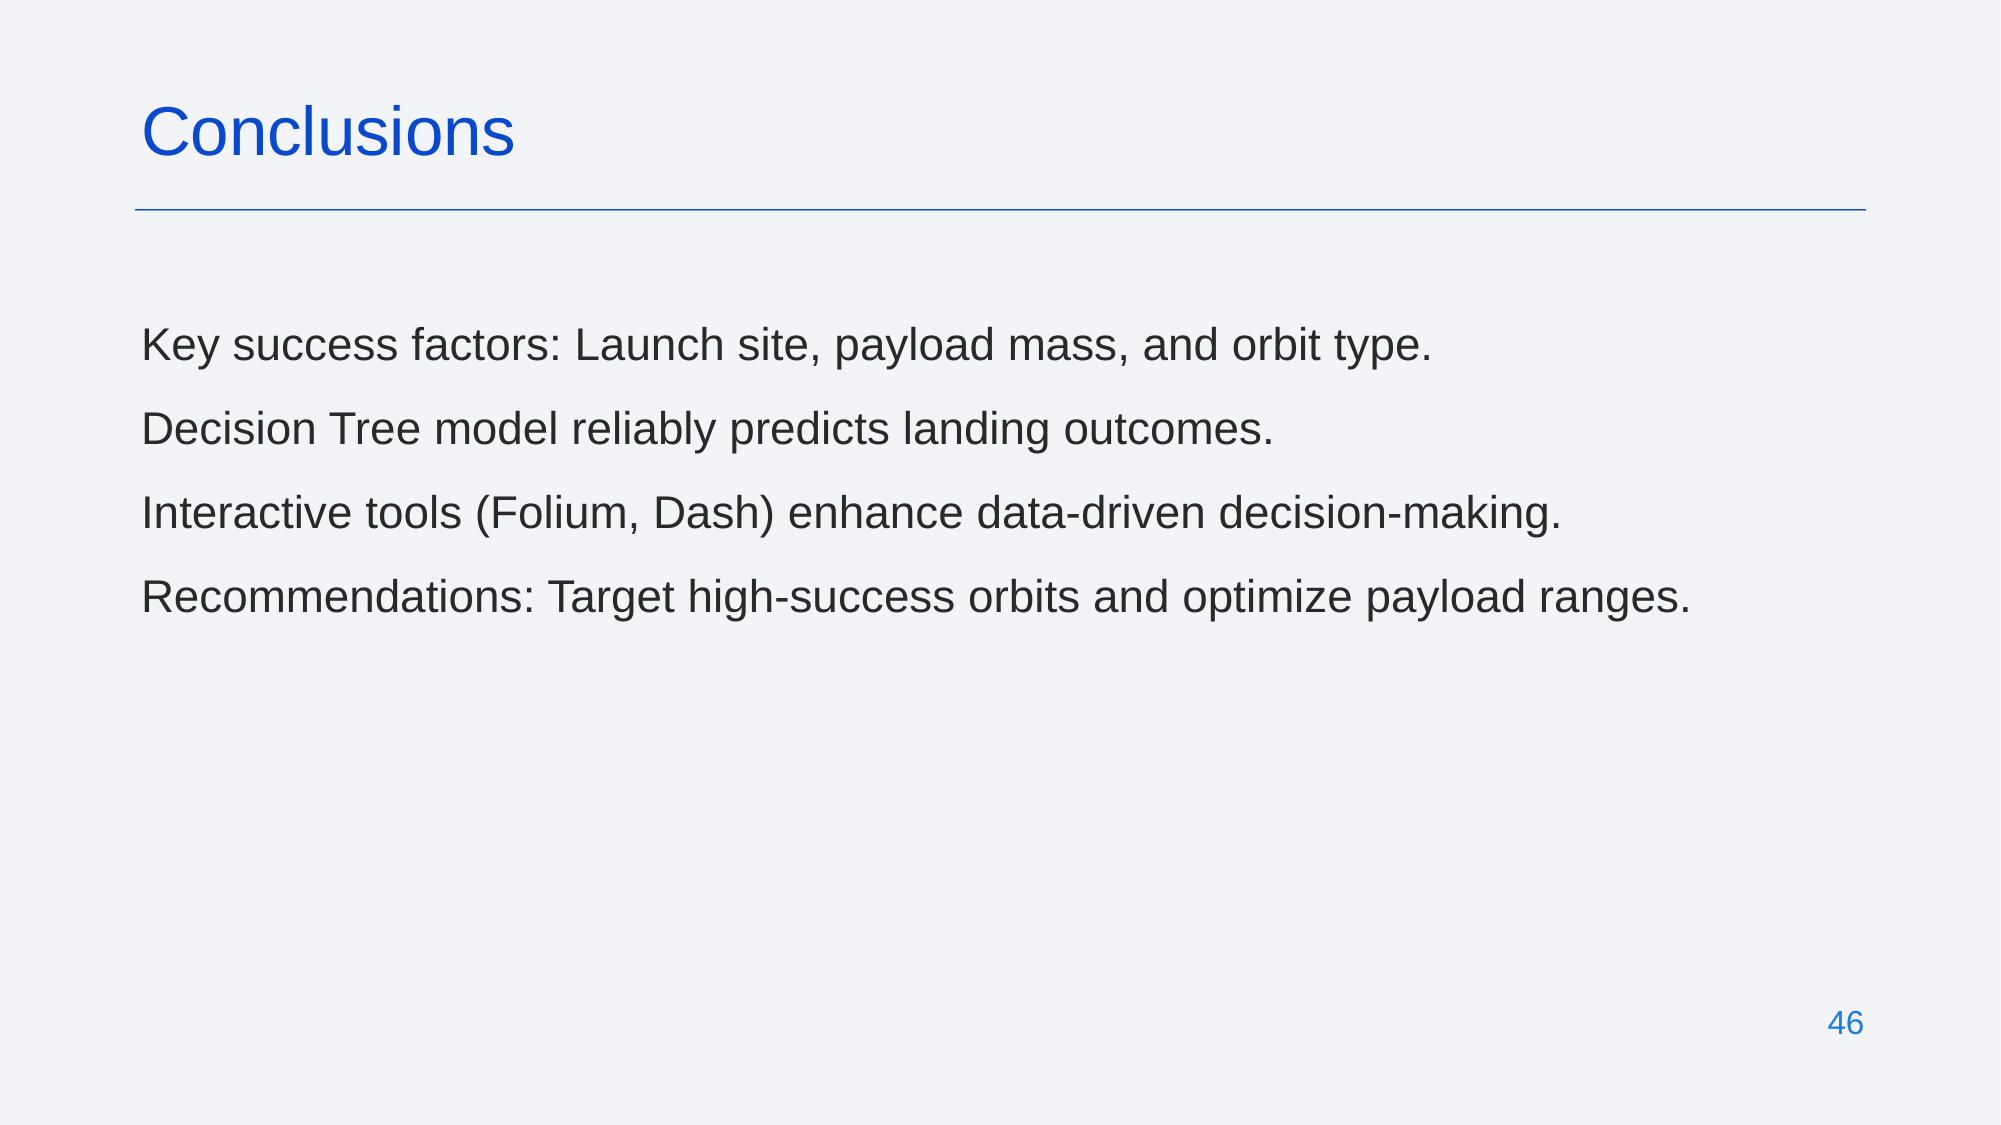

Conclusions
Key success factors: Launch site, payload mass, and orbit type.
Decision Tree model reliably predicts landing outcomes.
Interactive tools (Folium, Dash) enhance data-driven decision-making.
Recommendations: Target high-success orbits and optimize payload ranges.

46